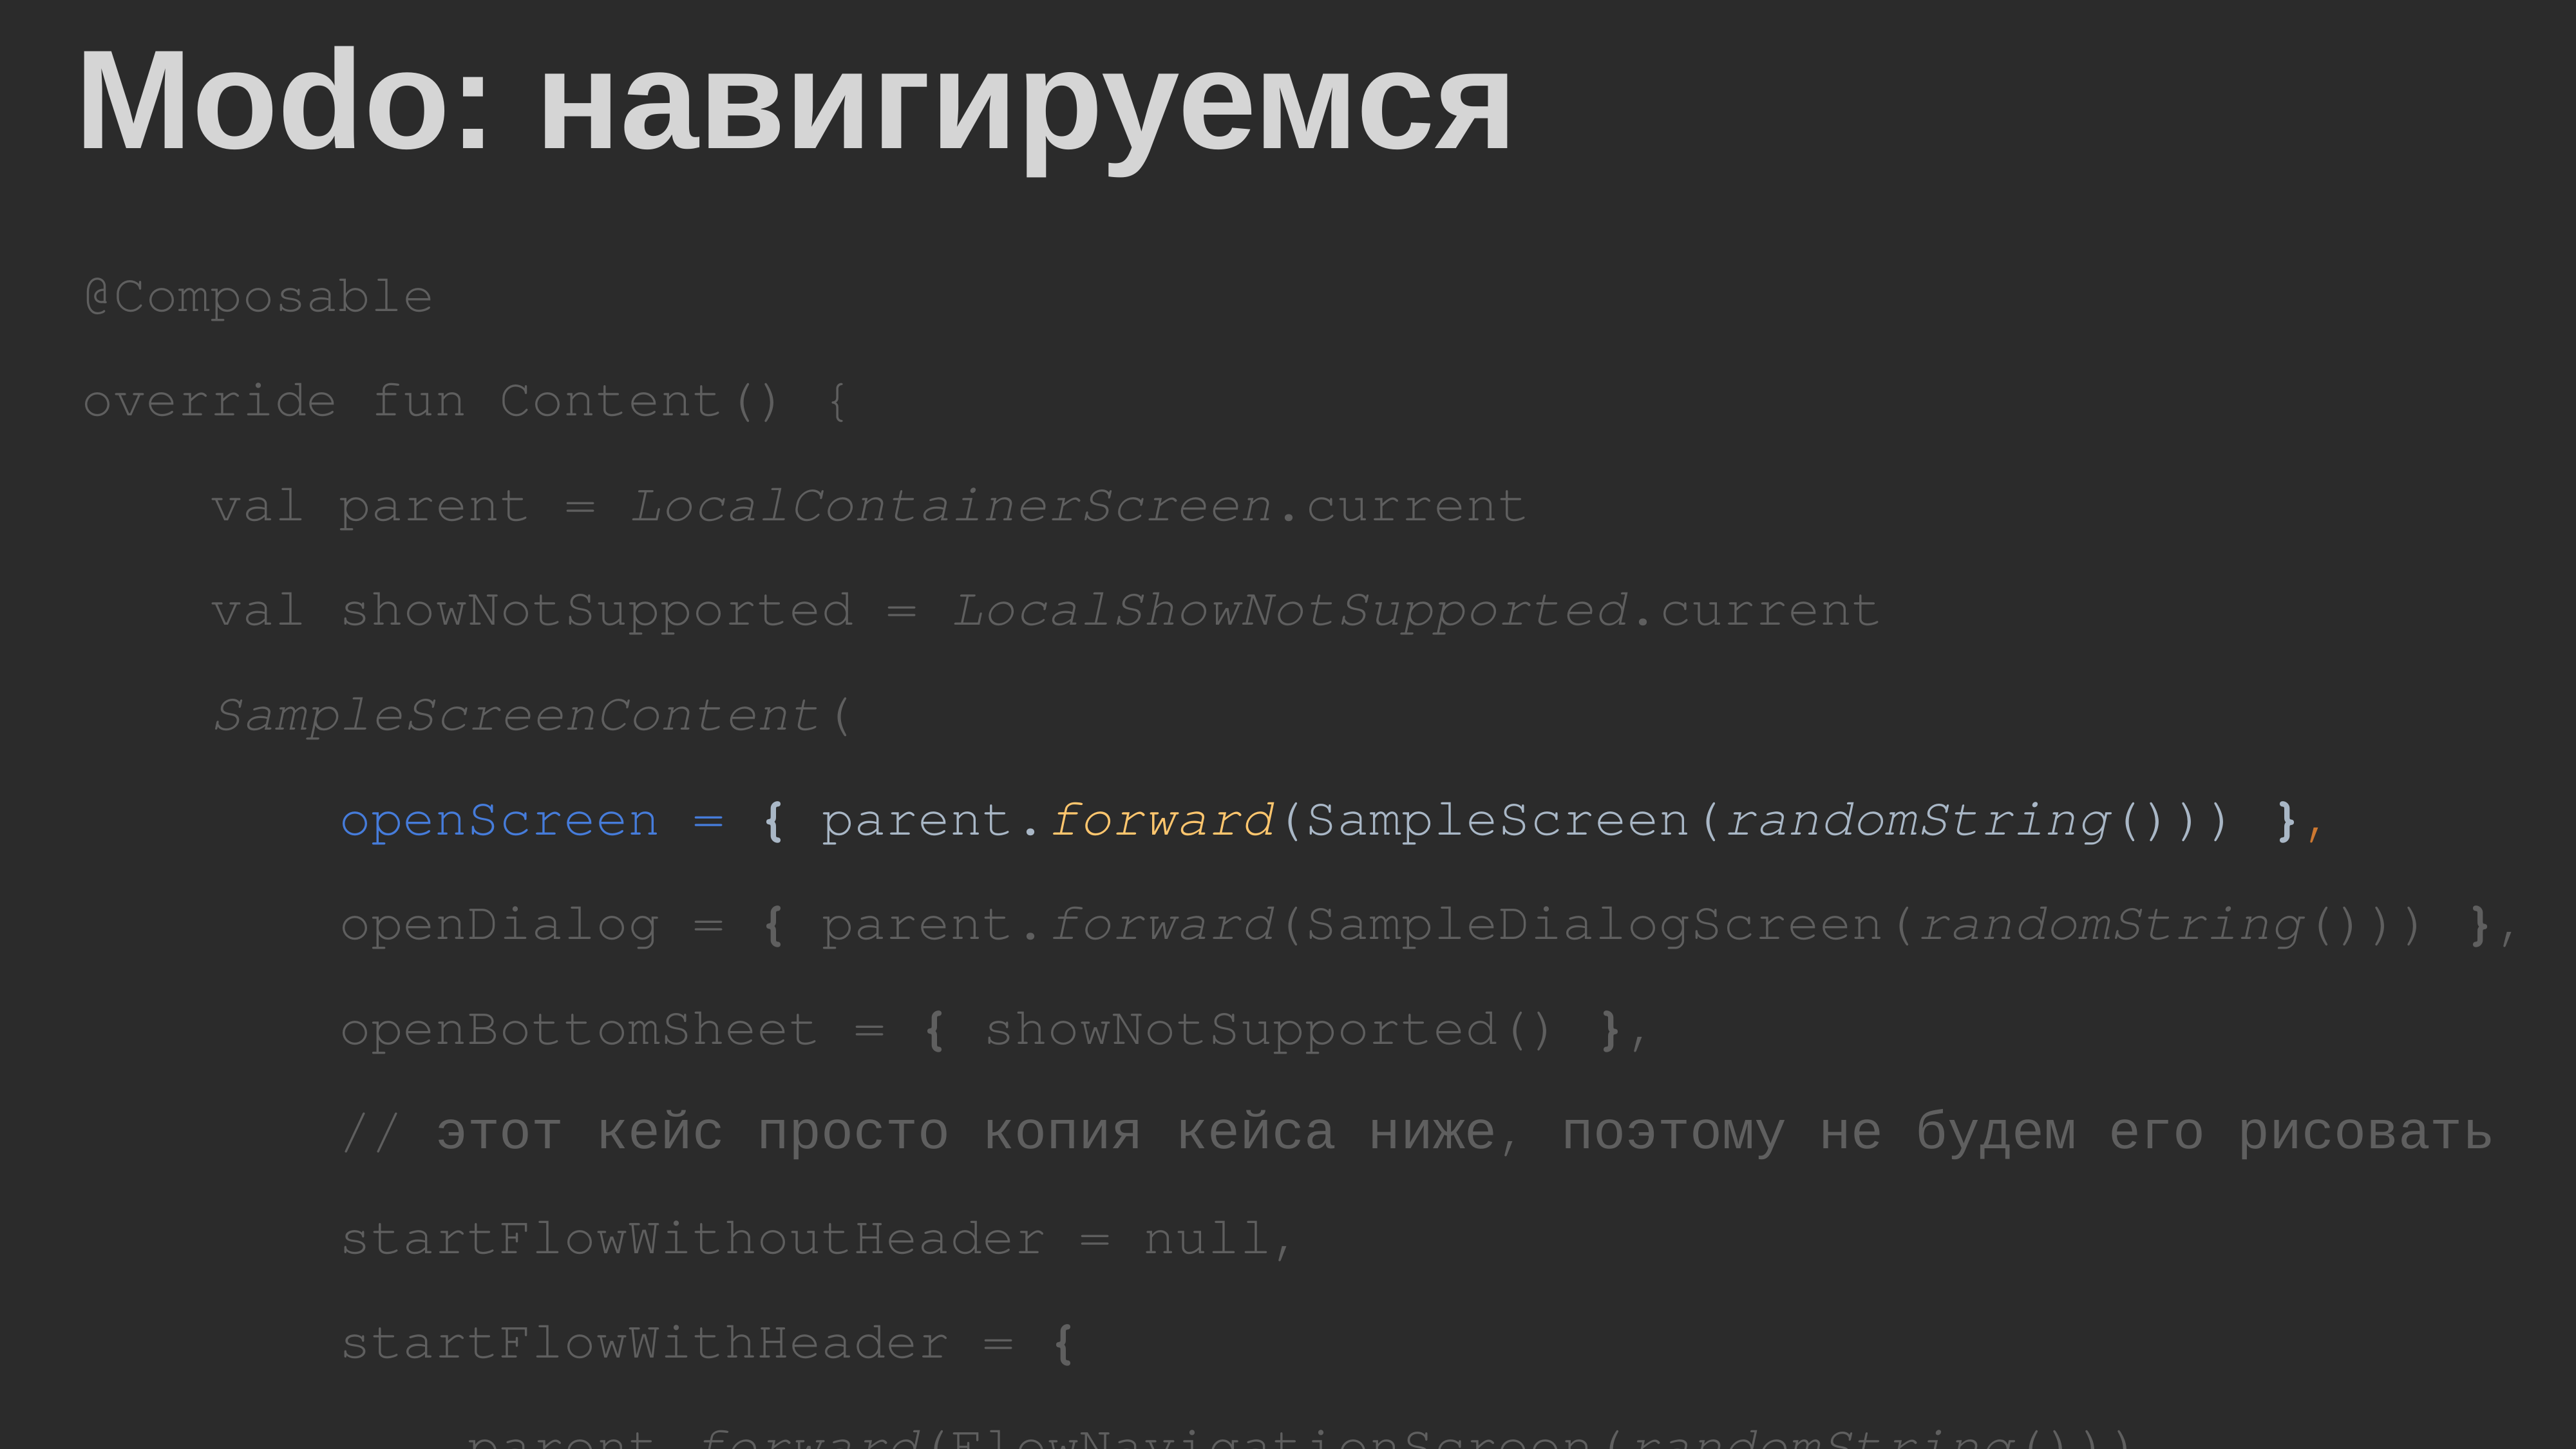

Modo: навигируемся
@Composable
override fun Content() {
    val parent = LocalContainerScreen.current
    val showNotSupported = LocalShowNotSupported.current
    SampleScreenContent(
        openScreen = { parent.forward(SampleScreen(randomString())) },
        openDialog = { parent.forward(SampleDialogScreen(randomString())) },
        openBottomSheet = { showNotSupported() },
        // этот кейс просто копия кейса ниже, поэтому не будем его рисовать
        startFlowWithoutHeader = null,
        startFlowWithHeader = {
            parent.forward(FlowNavigationScreen(randomString()))
        },
        openMultiscreen = { parent.forward(MultiStackScreen(1)) },
        openScreenModel = { },
        openComplexNavigation = {
            parent.forward(ComplexNavigationScreen(randomString()))
        },
        screenTitle = title,
        modifier = Modifier.fillMaxSize()
    )
}
178